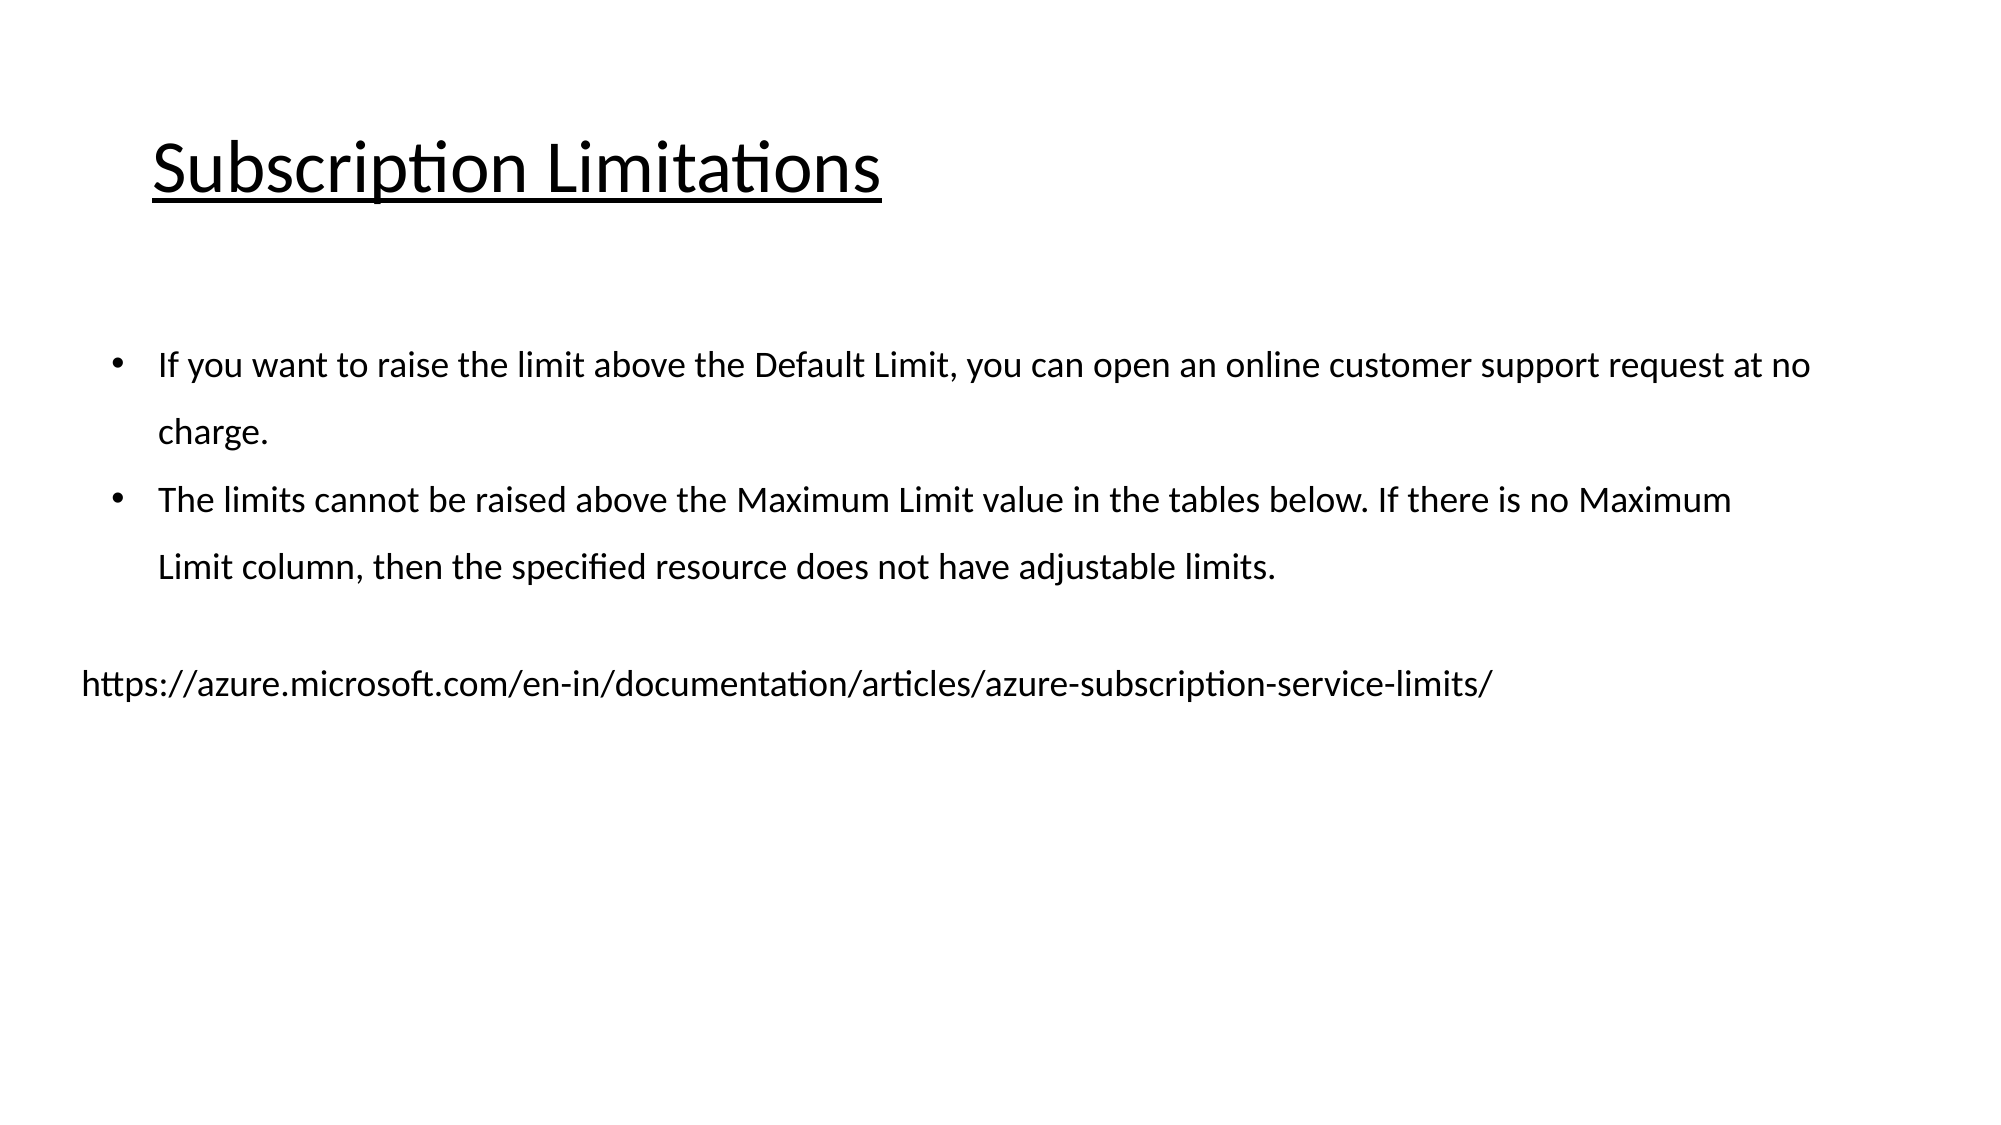

# Subscription Limitations
If you want to raise the limit above the Default Limit, you can open an online customer support request at no charge.
The limits cannot be raised above the Maximum Limit value in the tables below. If there is no Maximum Limit column, then the specified resource does not have adjustable limits.
https://azure.microsoft.com/en-in/documentation/articles/azure-subscription-service-limits/